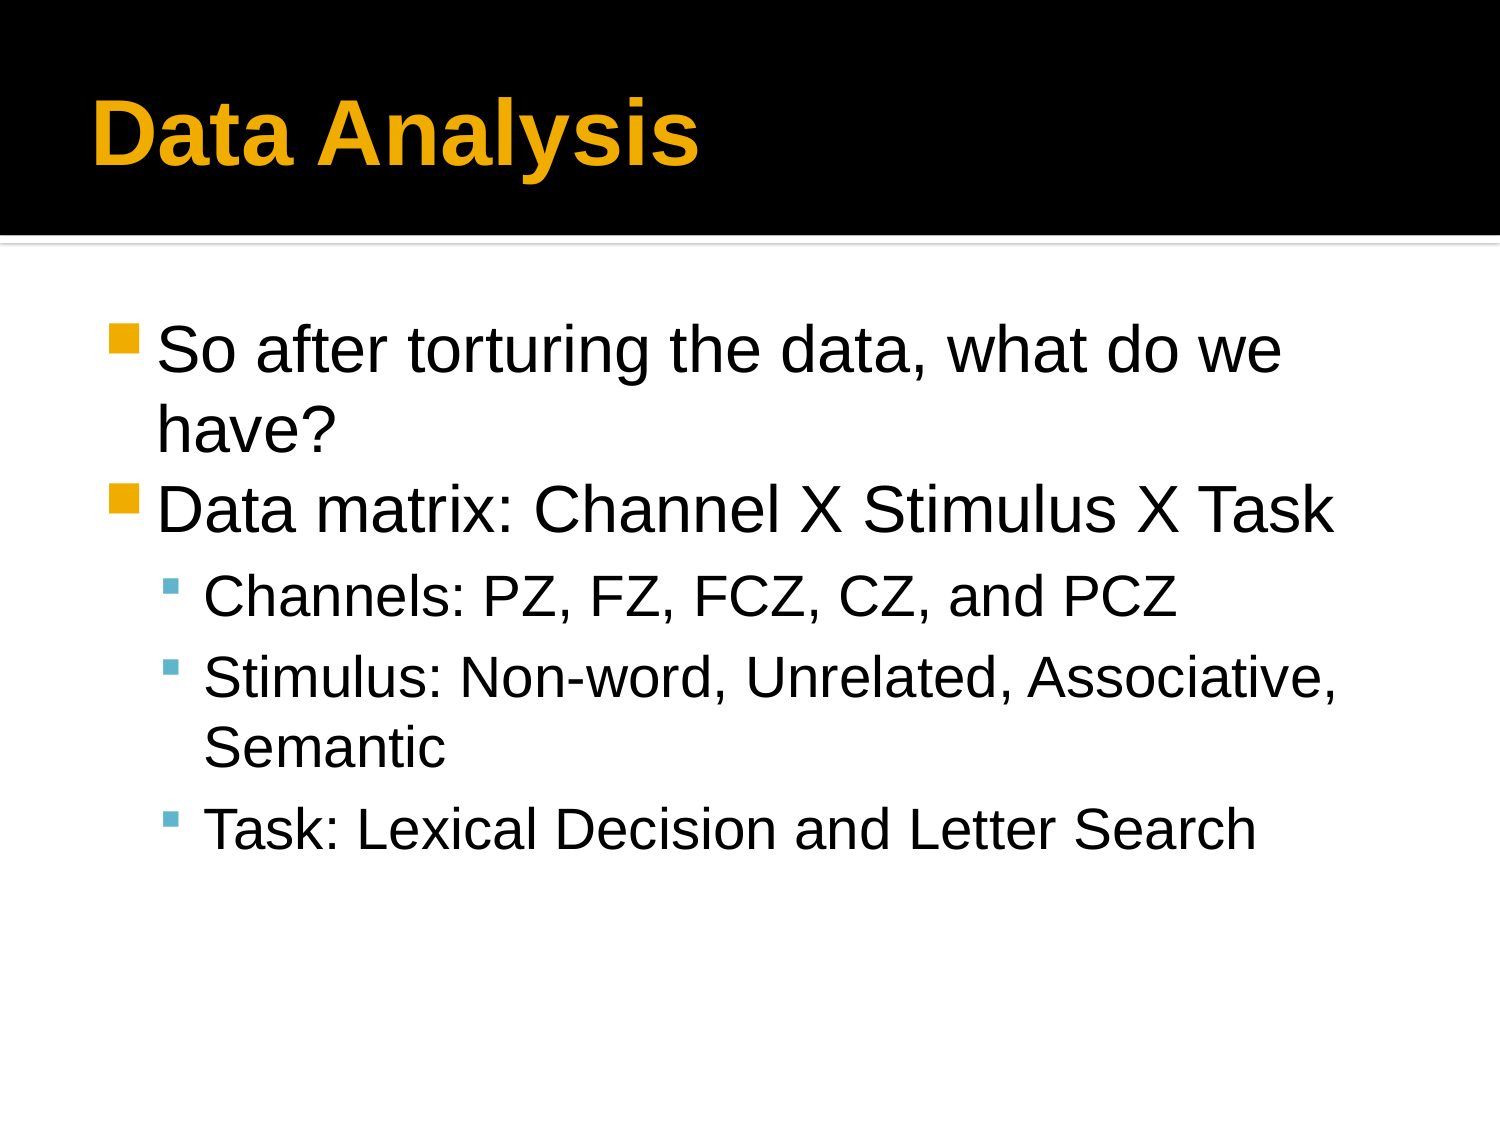

# Data Analysis
So after torturing the data, what do we have?
Data matrix: Channel X Stimulus X Task
Channels: PZ, FZ, FCZ, CZ, and PCZ
Stimulus: Non-word, Unrelated, Associative, Semantic
Task: Lexical Decision and Letter Search